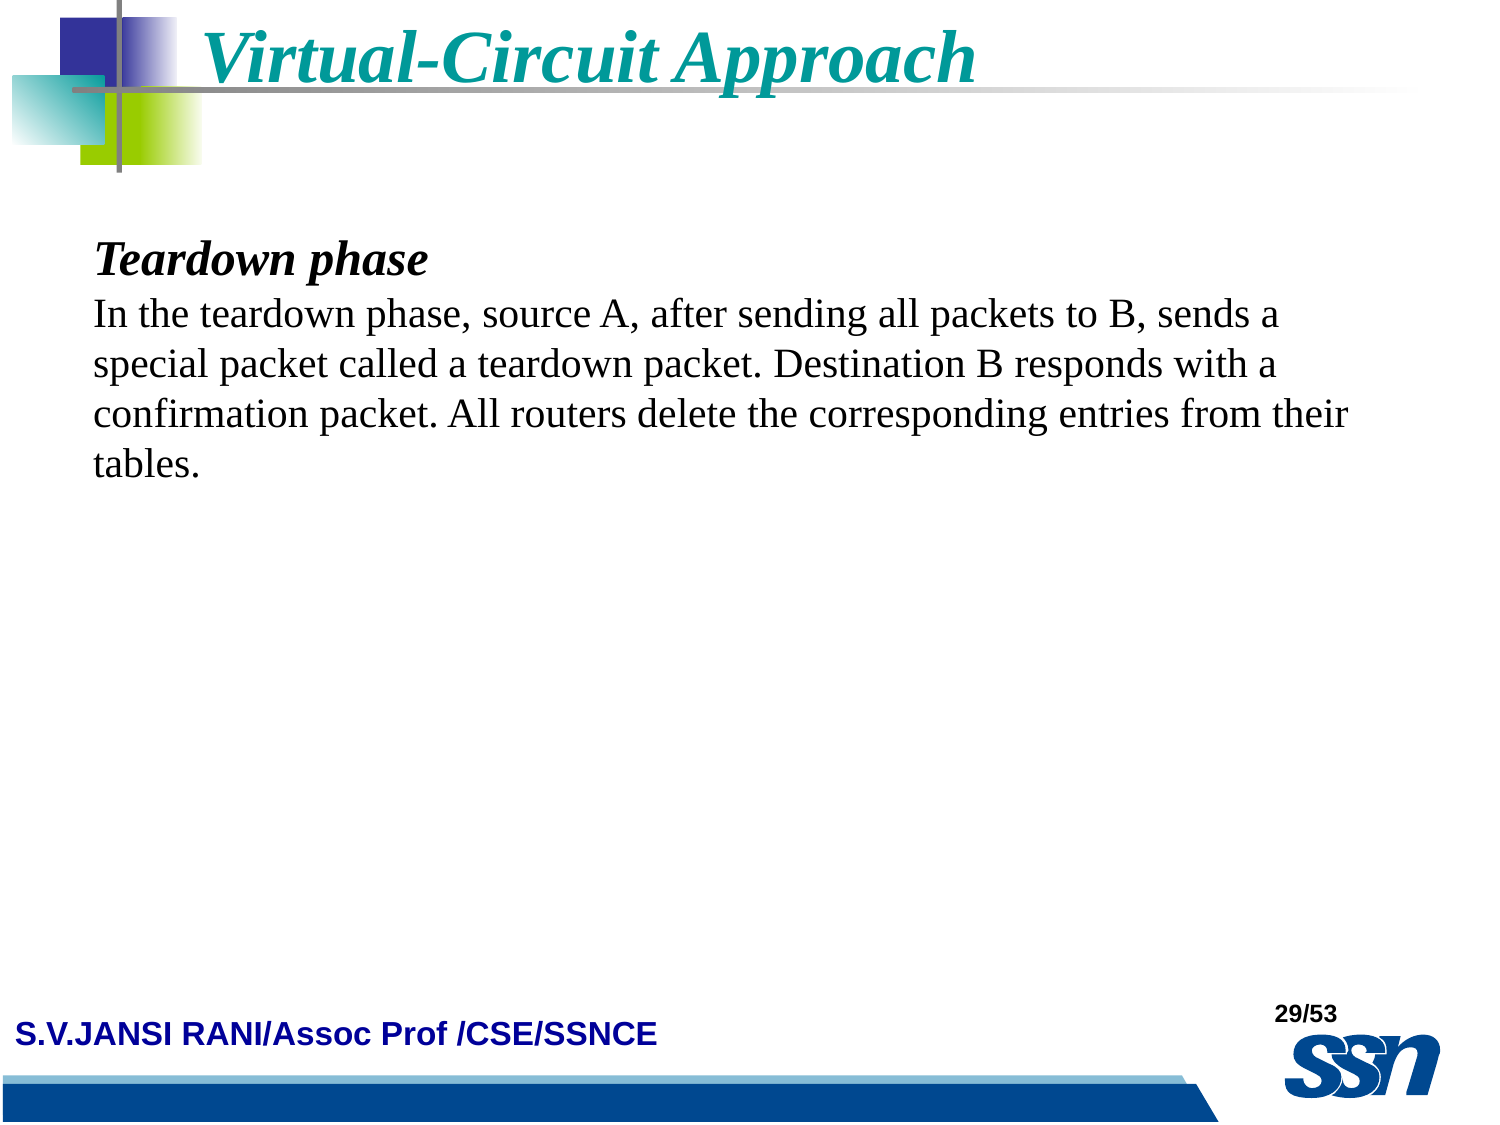

Virtual-Circuit Approach

Teardown phase
In the teardown phase, source A, after sending all packets to B, sends a special packet called a teardown packet. Destination B responds with a confirmation packet. All routers delete the corresponding entries from their tables.